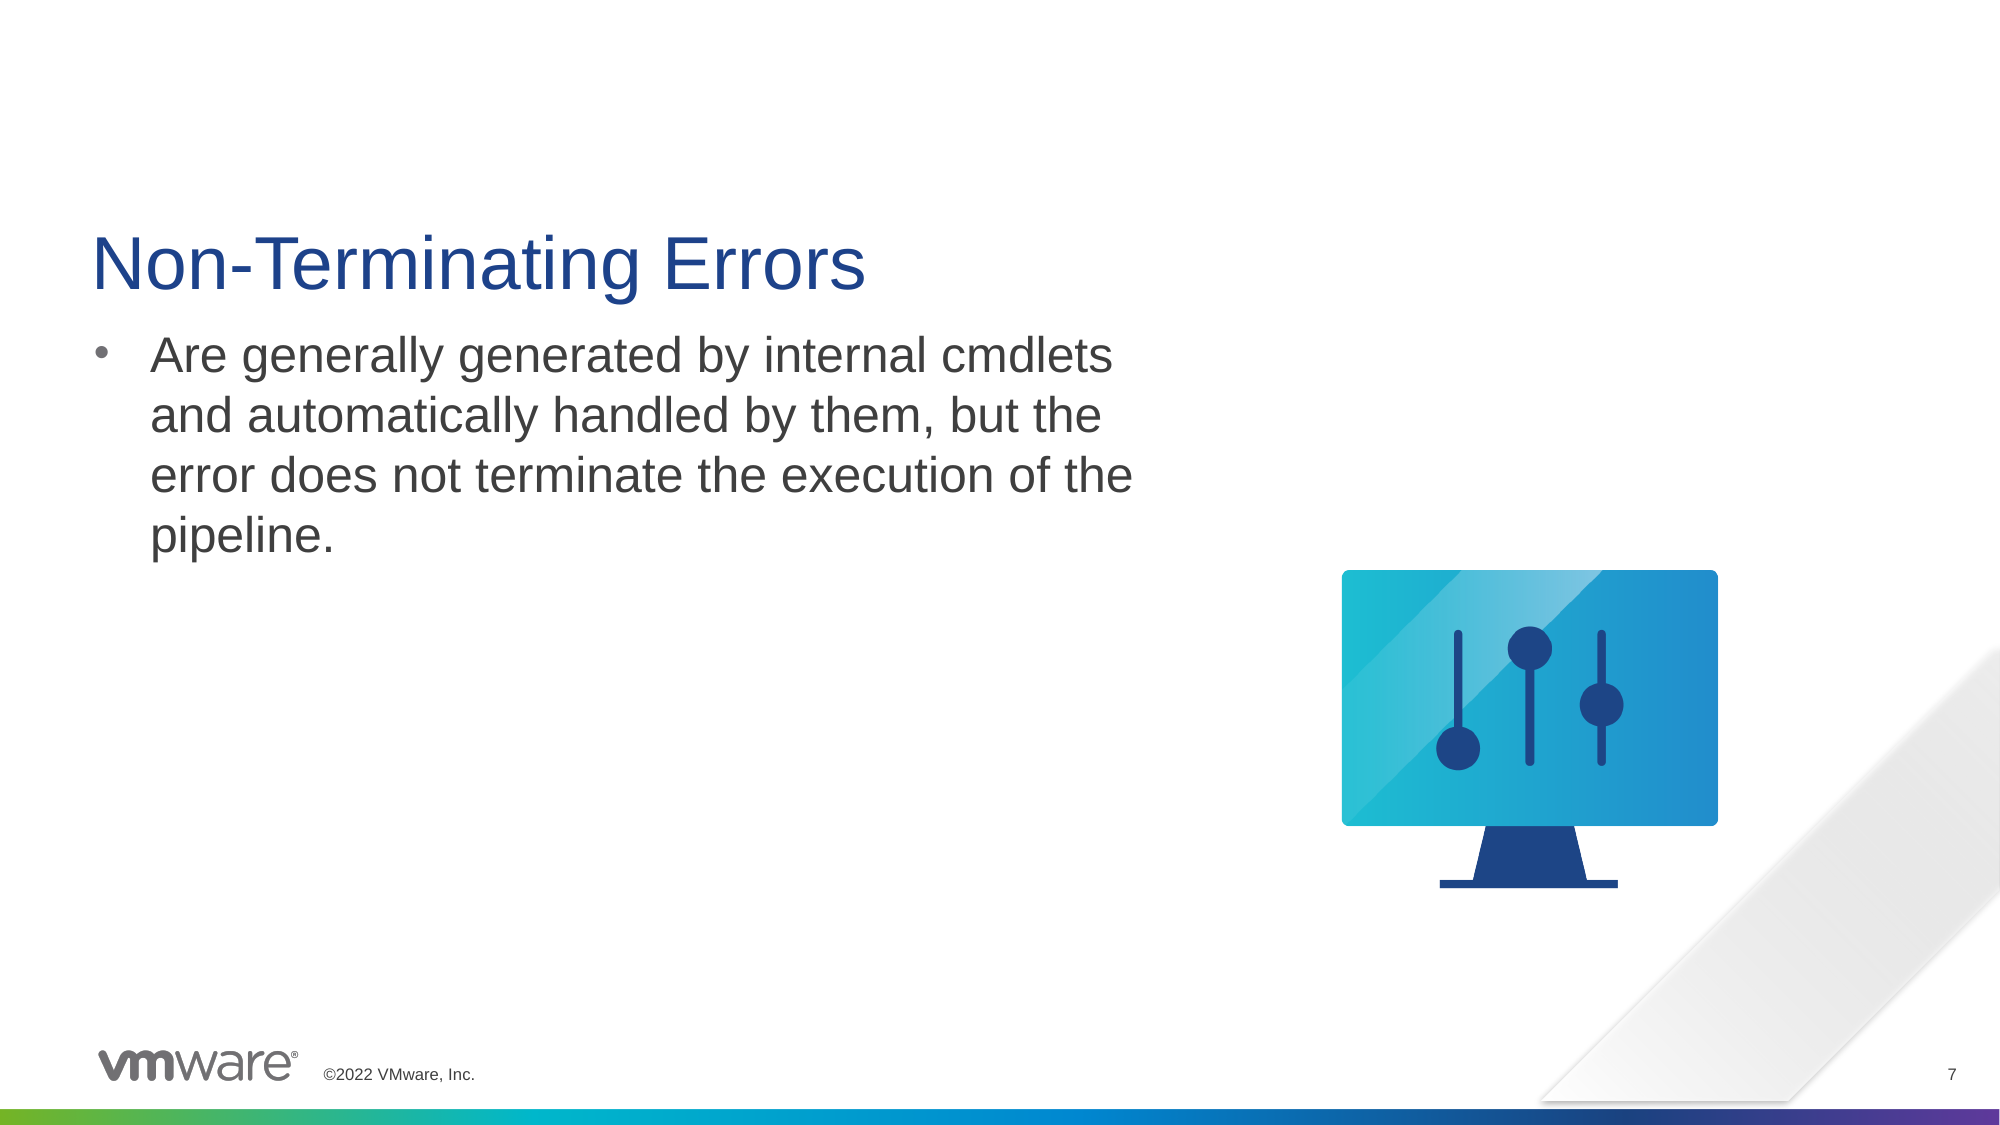

# Non-Terminating Errors
Are generally generated by internal cmdlets and automatically handled by them, but the error does not terminate the execution of the pipeline.